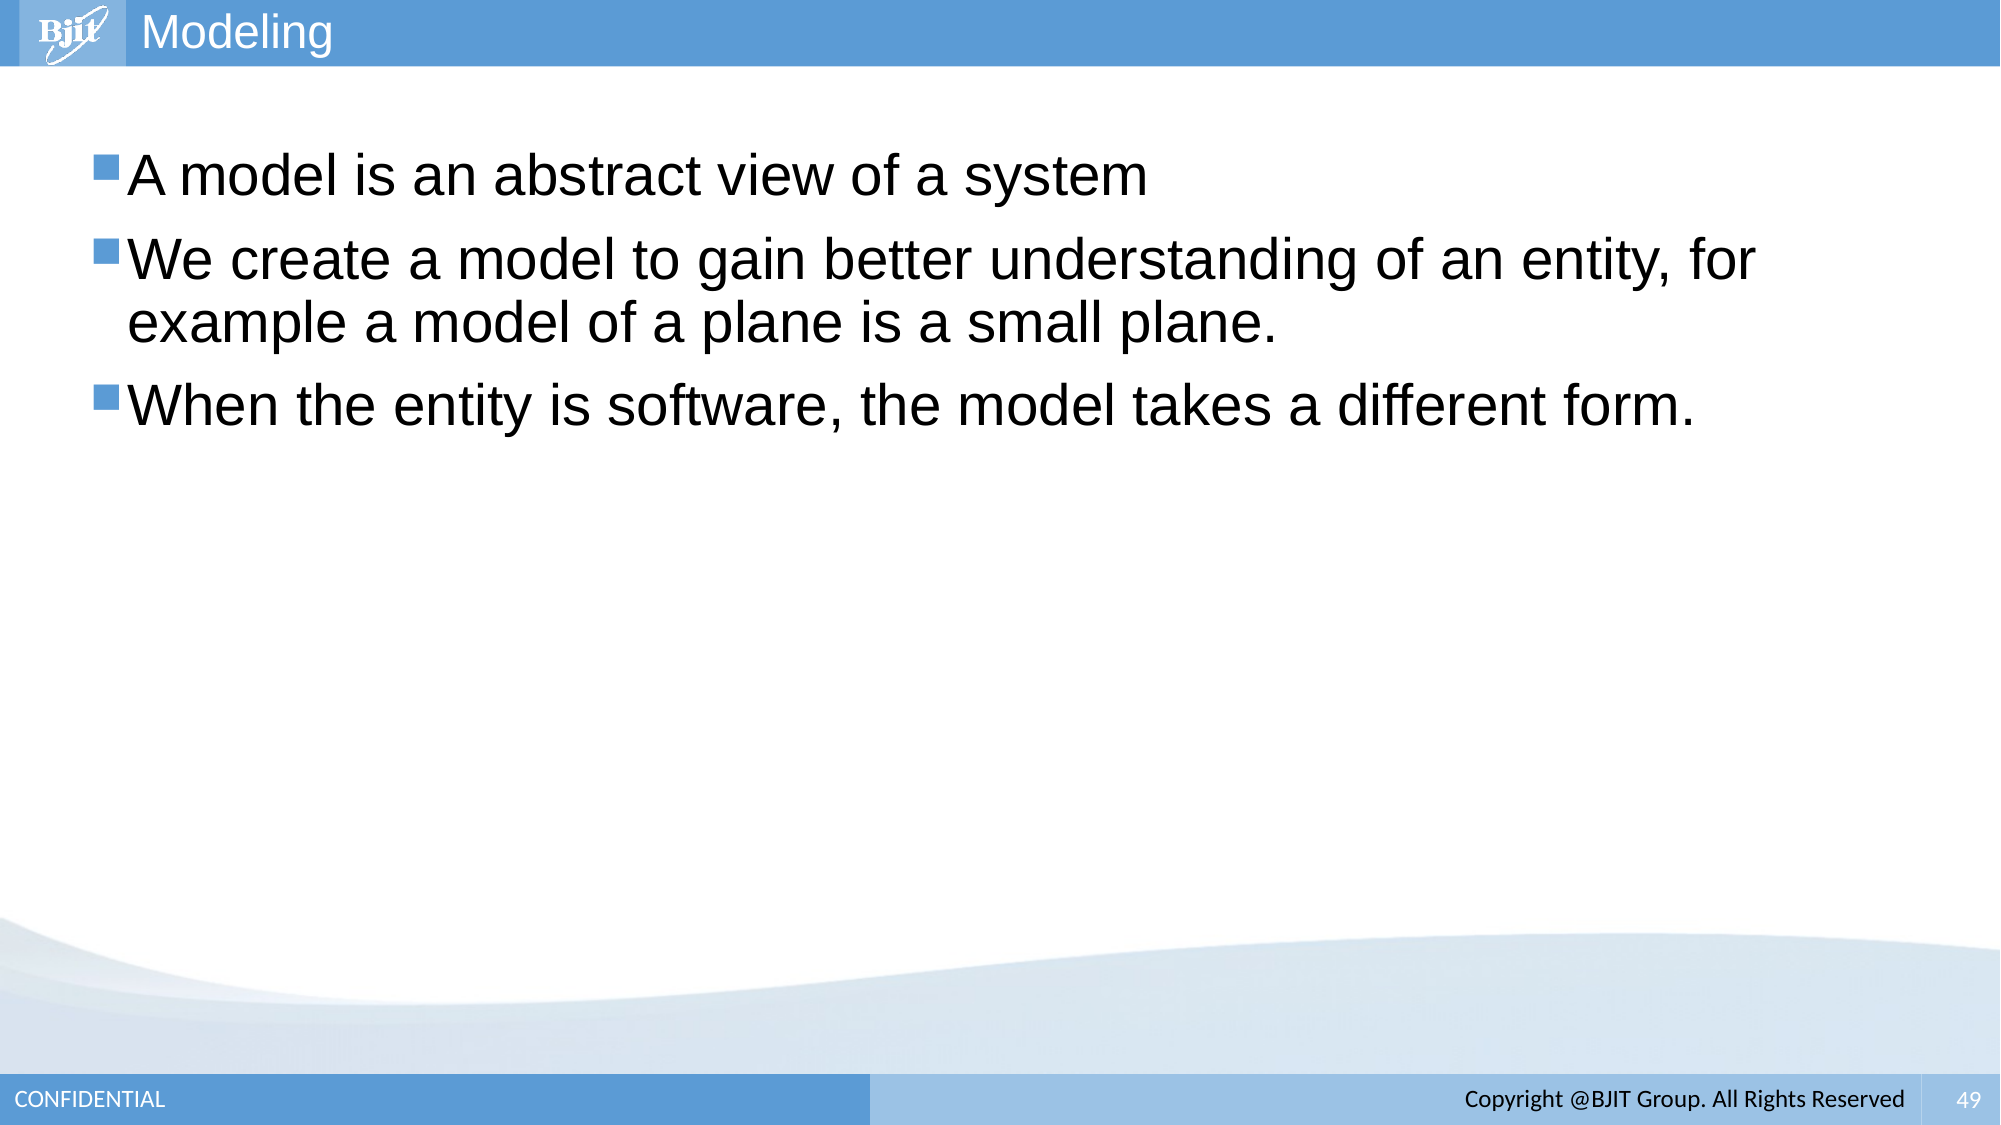

# Modeling
A model is an abstract view of a system
We create a model to gain better understanding of an entity, for example a model of a plane is a small plane.
When the entity is software, the model takes a different form.